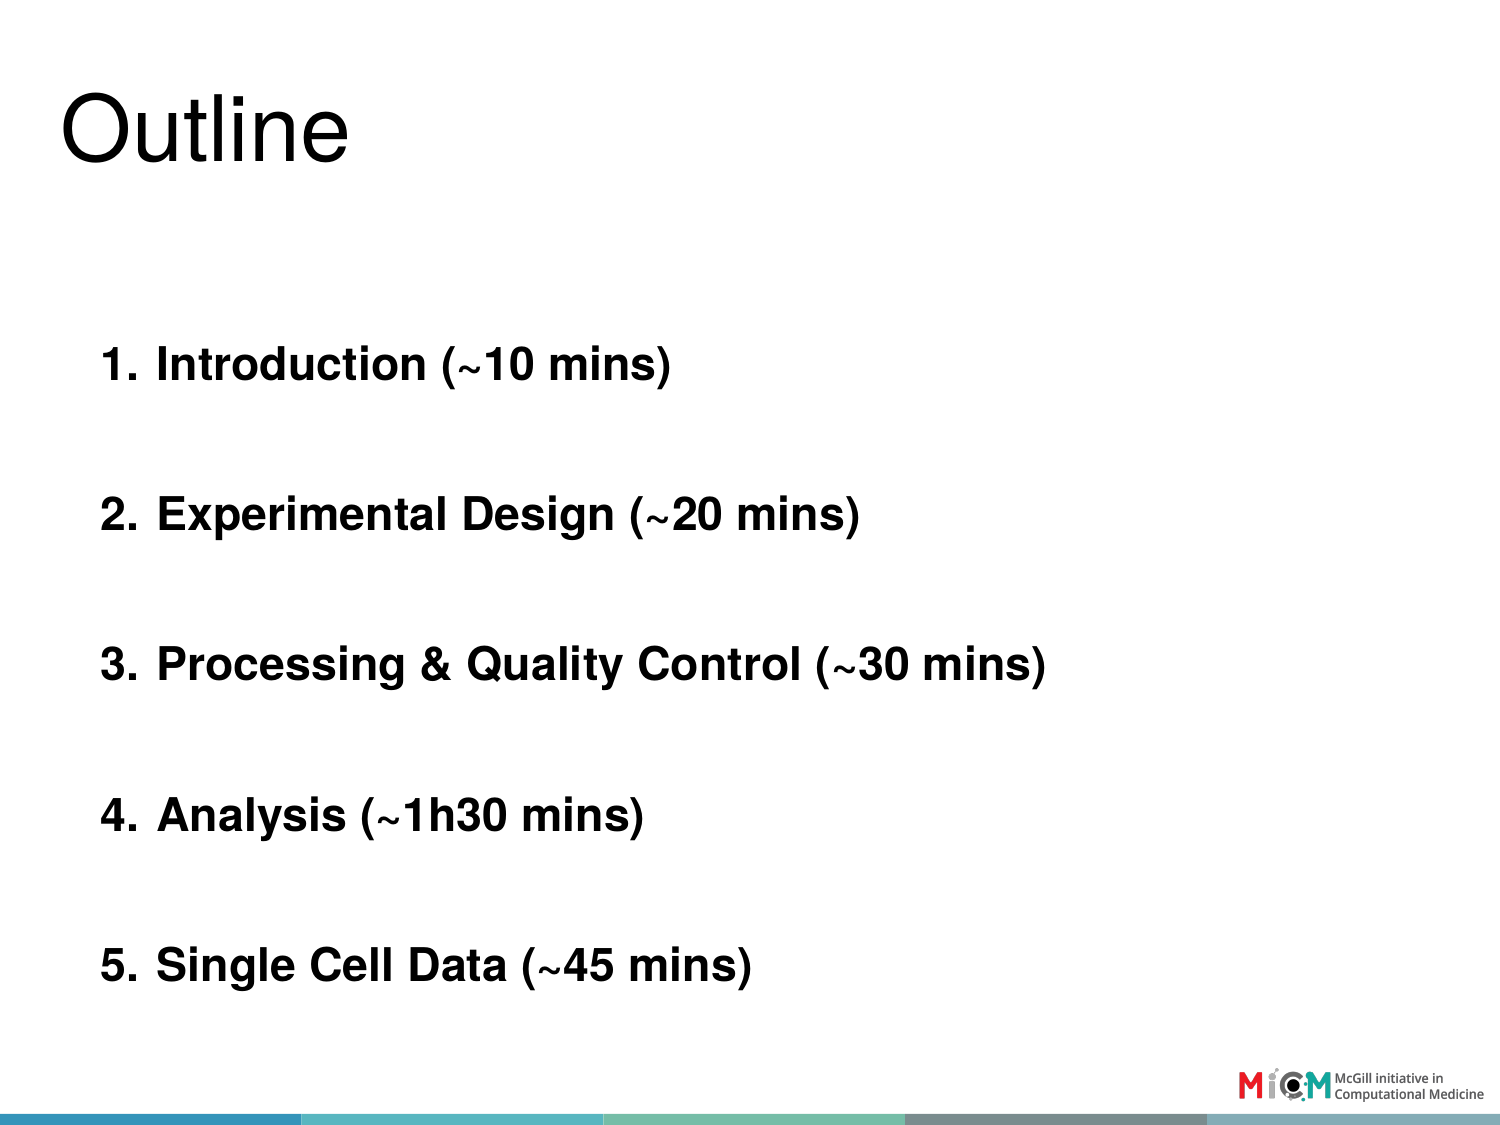

# Outline
Introduction (~10 mins)
Experimental Design (~20 mins)
Processing & Quality Control (~30 mins)
Analysis (~1h30 mins)
Single Cell Data (~45 mins)